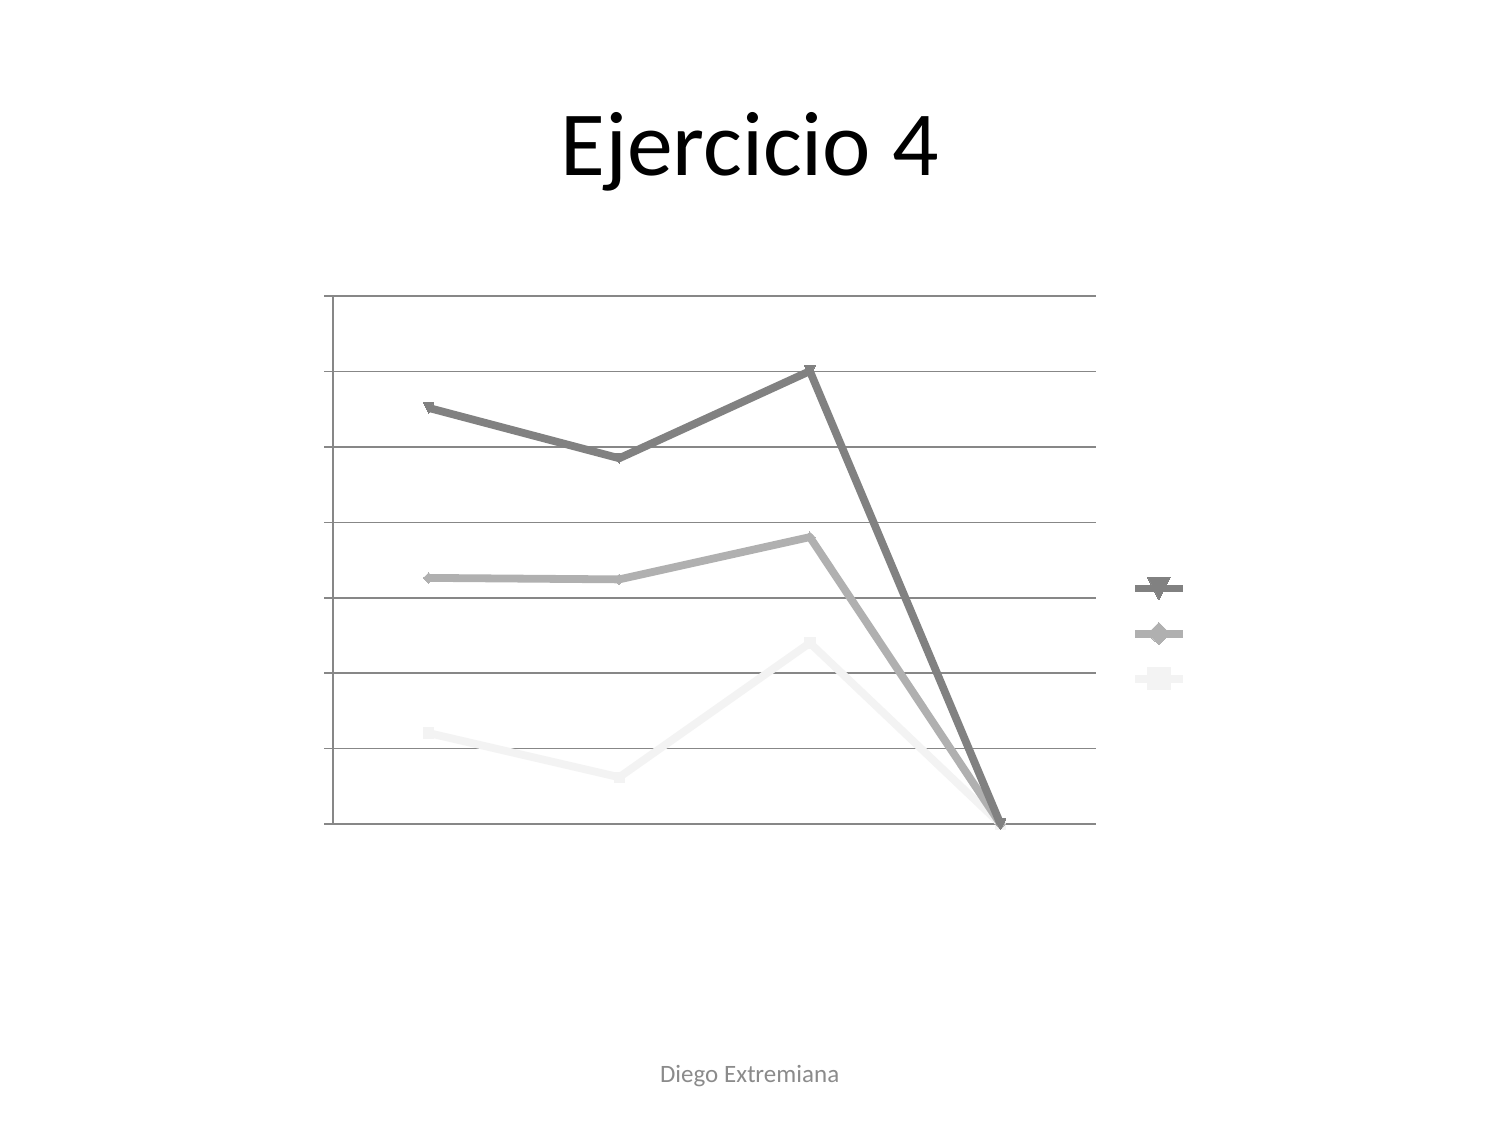

# Ejercicio 4

### Chart

| Category | TRIMESTRE 1  | TRIMESTRE 2 | TRIMESTRE 3  |
|---|---|---|---|
| Carlos Jiménez   | 120.75 | 205.65 | 225.35 |
| Luisa Martín   | 62.15 | 262.27 | 160.53 |
| Pedro Matute  | 240.15 | 140.35 | 220.0 |
Diego Extremiana